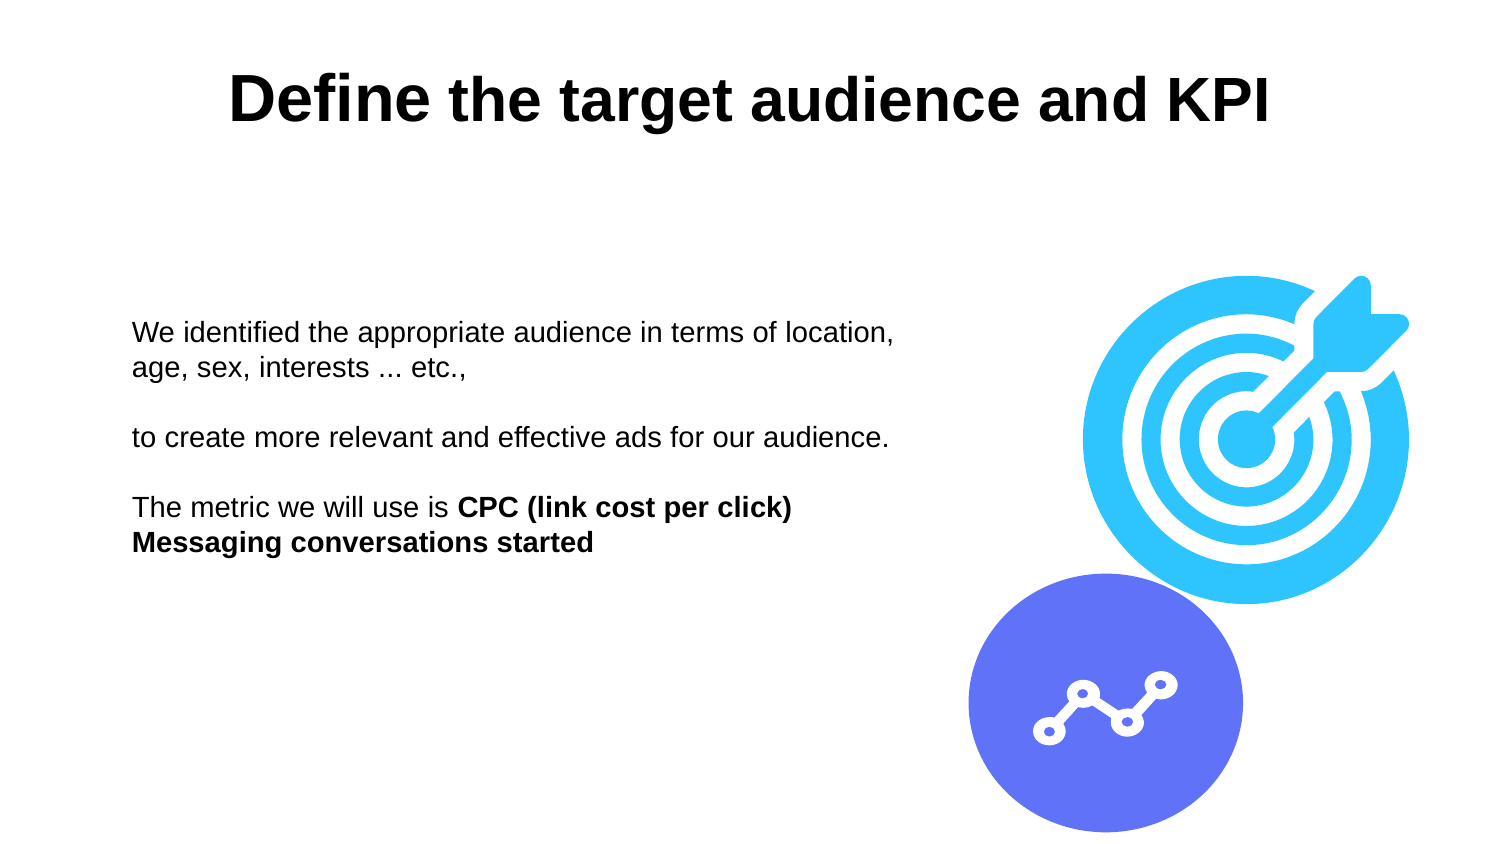

# Define the target audience and KPI

We identified the appropriate audience in terms of location, age, sex, interests ... etc.,

to create more relevant and effective ads for our audience.

The metric we will use is CPC (link cost per click) Messaging conversations started